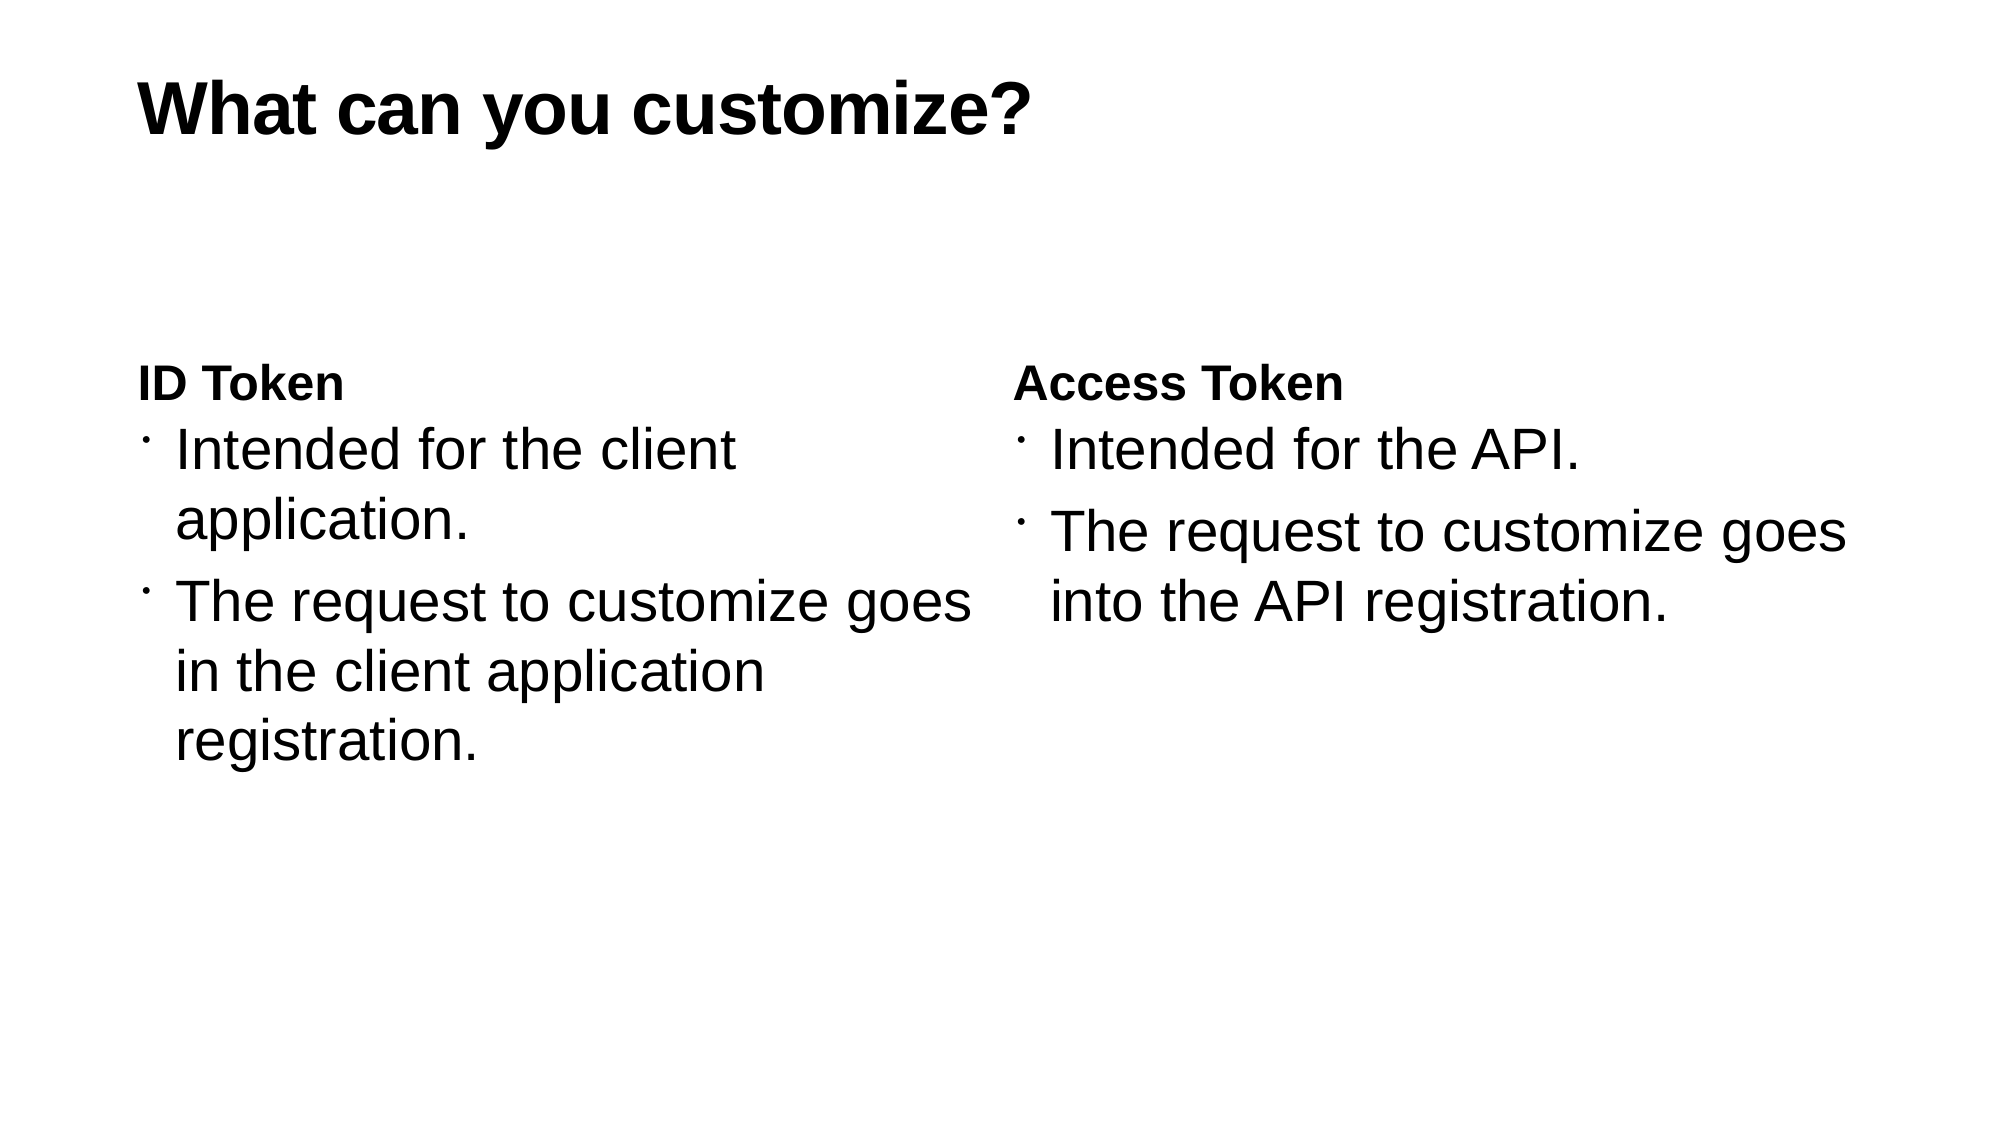

# What can you customize?
ID Token
Access Token
Intended for the client application.
The request to customize goes in the client application registration.
Intended for the API.
The request to customize goes into the API registration.